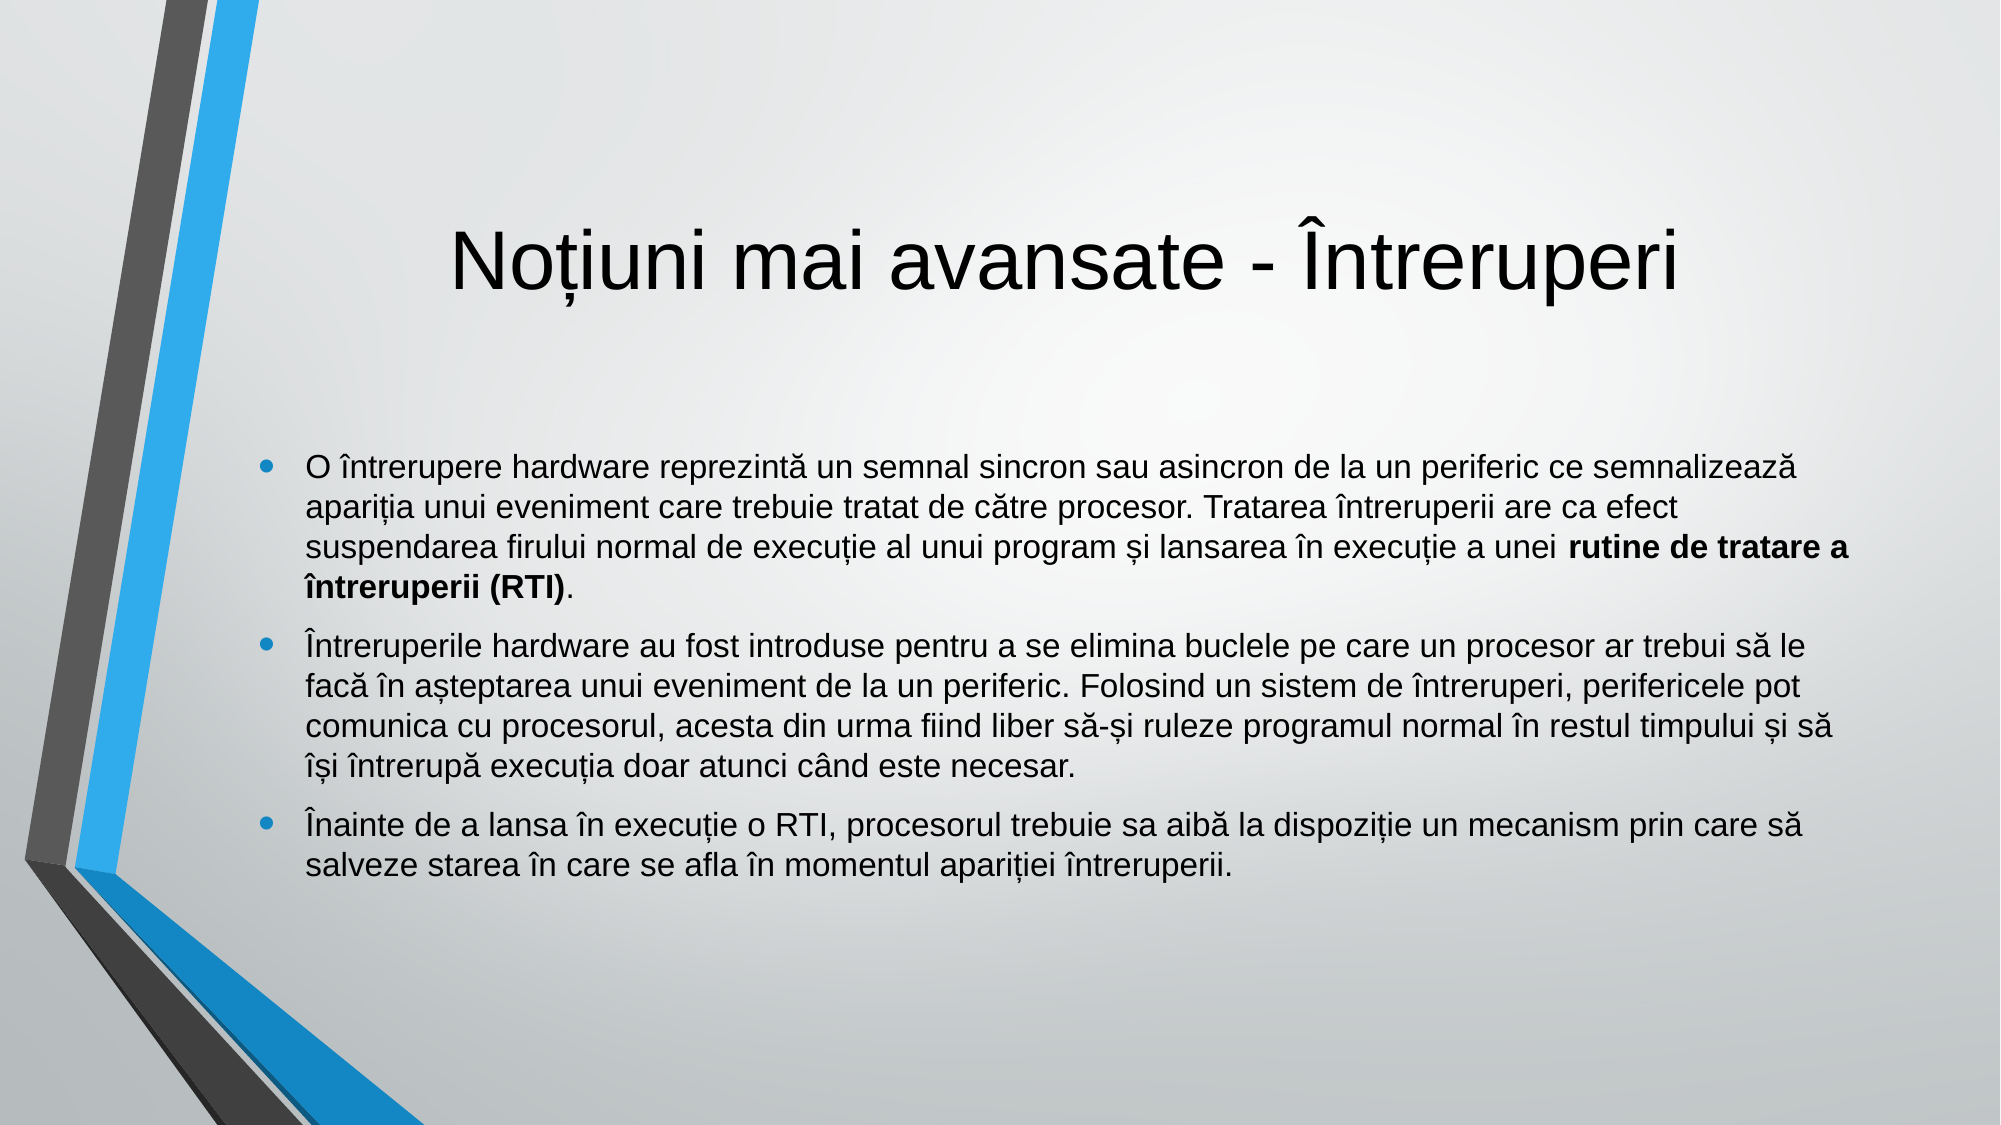

# Noțiuni mai avansate - Întreruperi
O întrerupere hardware reprezintă un semnal sincron sau asincron de la un periferic ce semnalizează apariția unui eveniment care trebuie tratat de către procesor. Tratarea întreruperii are ca efect suspendarea firului normal de execuție al unui program și lansarea în execuție a unei rutine de tratare a întreruperii (RTI).
Întreruperile hardware au fost introduse pentru a se elimina buclele pe care un procesor ar trebui să le facă în așteptarea unui eveniment de la un periferic. Folosind un sistem de întreruperi, perifericele pot comunica cu procesorul, acesta din urma fiind liber să-și ruleze programul normal în restul timpului și să își întrerupă execuția doar atunci când este necesar.
Înainte de a lansa în execuție o RTI, procesorul trebuie sa aibă la dispoziție un mecanism prin care să salveze starea în care se afla în momentul apariției întreruperii.